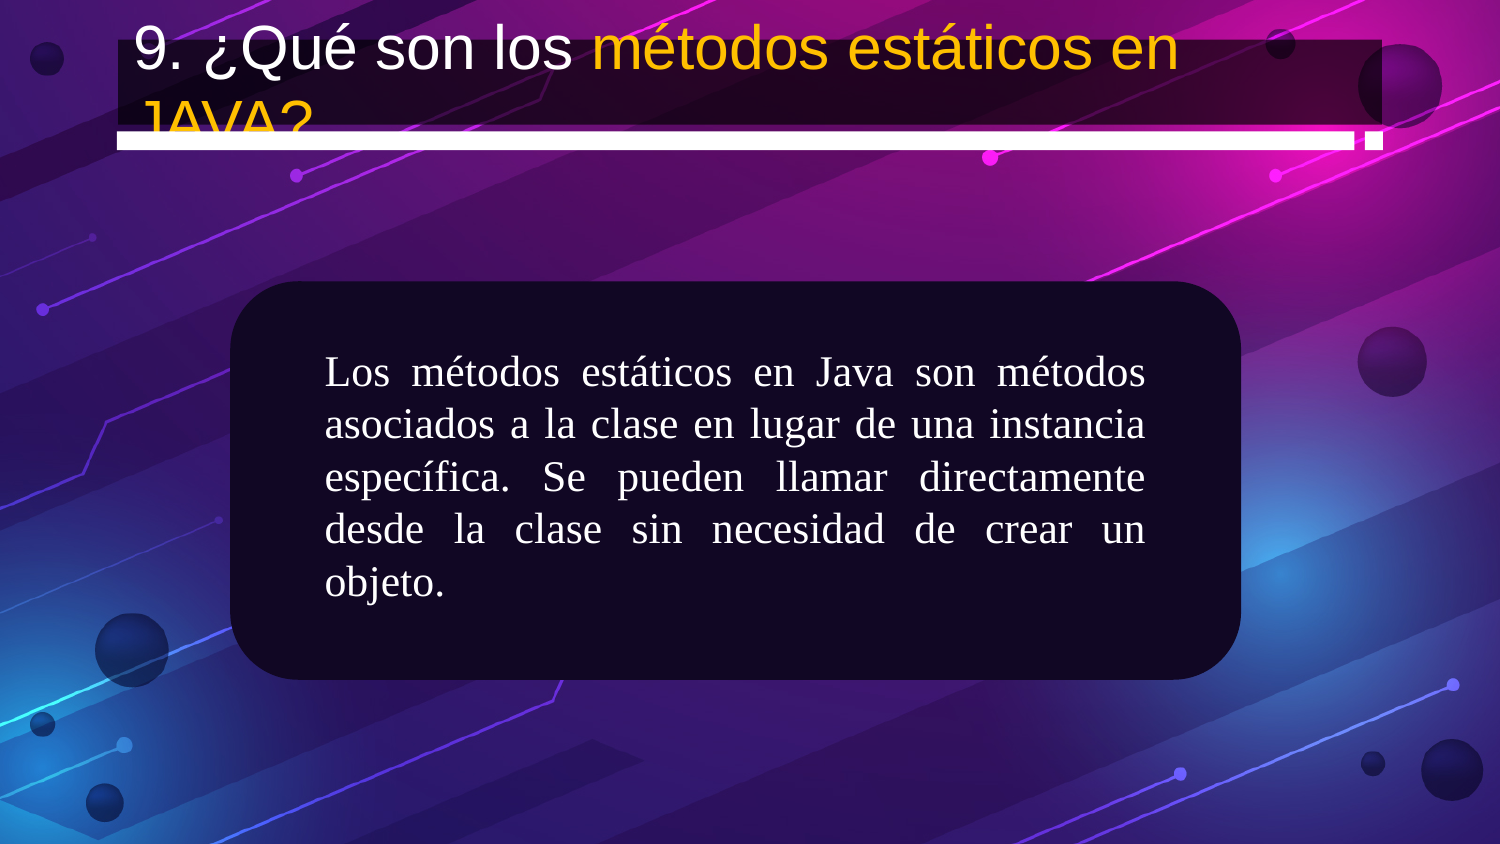

9. ¿Qué son los métodos estáticos en JAVA?

Los métodos estáticos en Java son métodos asociados a la clase en lugar de una instancia específica. Se pueden llamar directamente desde la clase sin necesidad de crear un objeto.